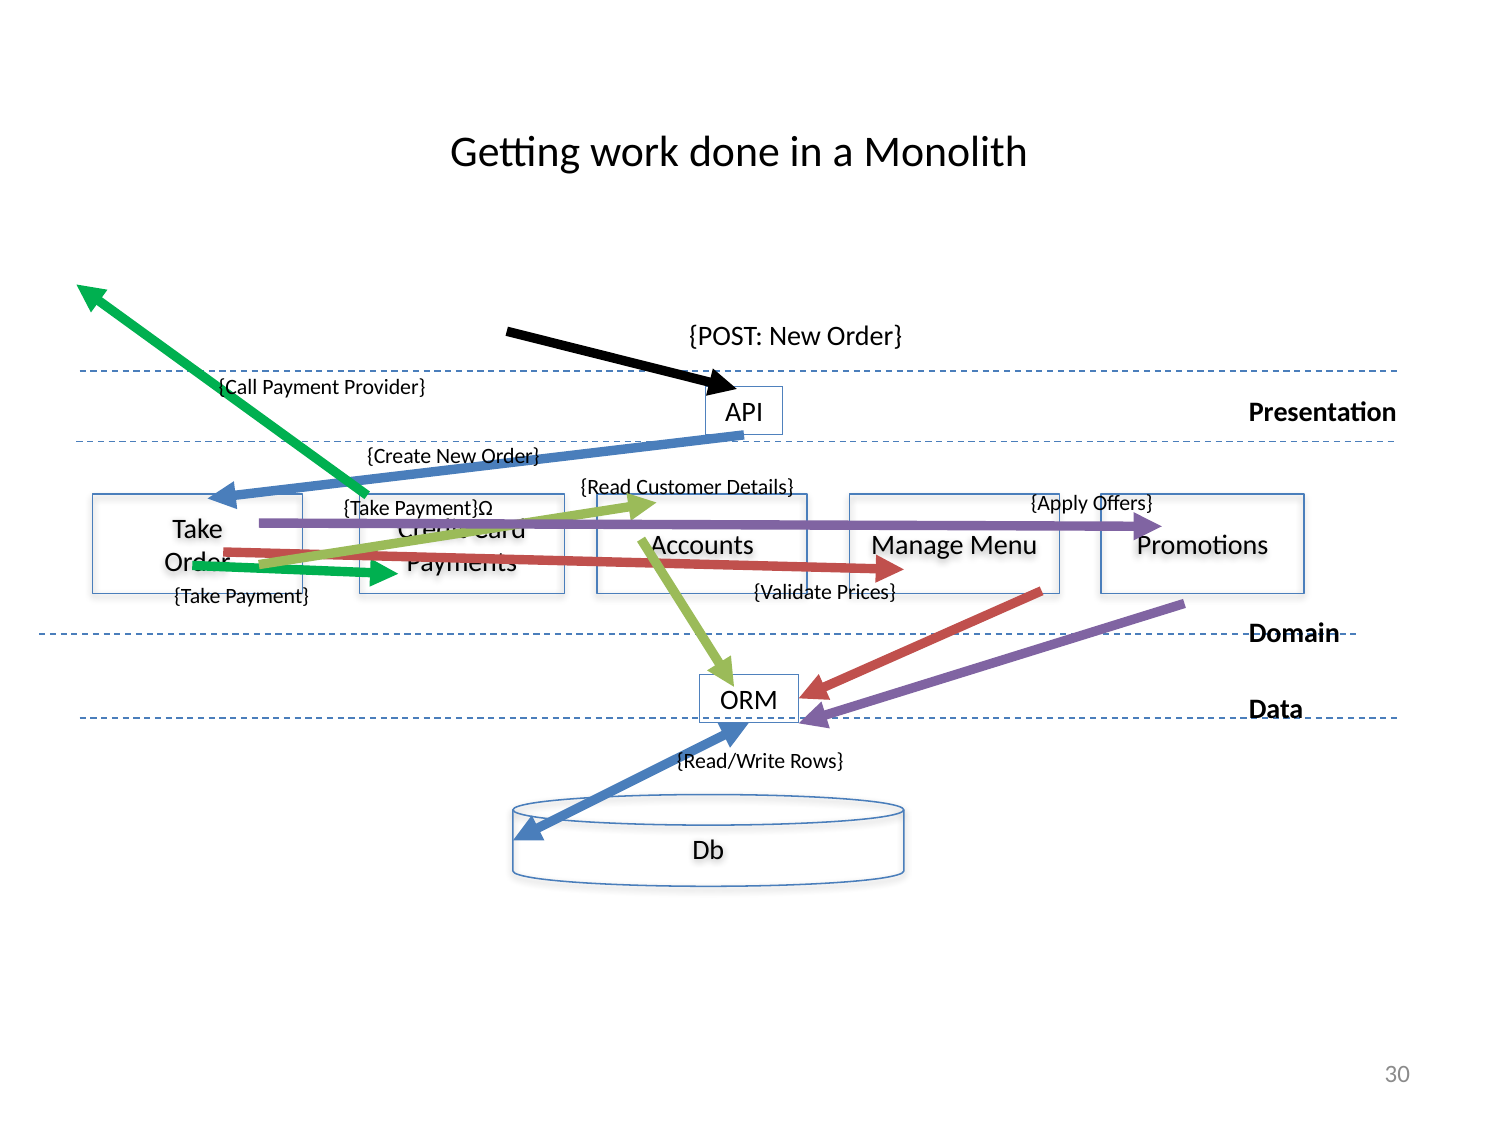

Getting work done in a Monolith
{POST: New Order}
{Call Payment Provider}
API
Presentation
{Create New Order}
{Read Customer Details}
{Apply Offers}
{Take Payment}Ω
Manage Menu
Promotions
Credit Card
Payments
Accounts
Take
Order
{Validate Prices}
{Take Payment}
Domain
ORM
Data
{Read/Write Rows}
Db
30